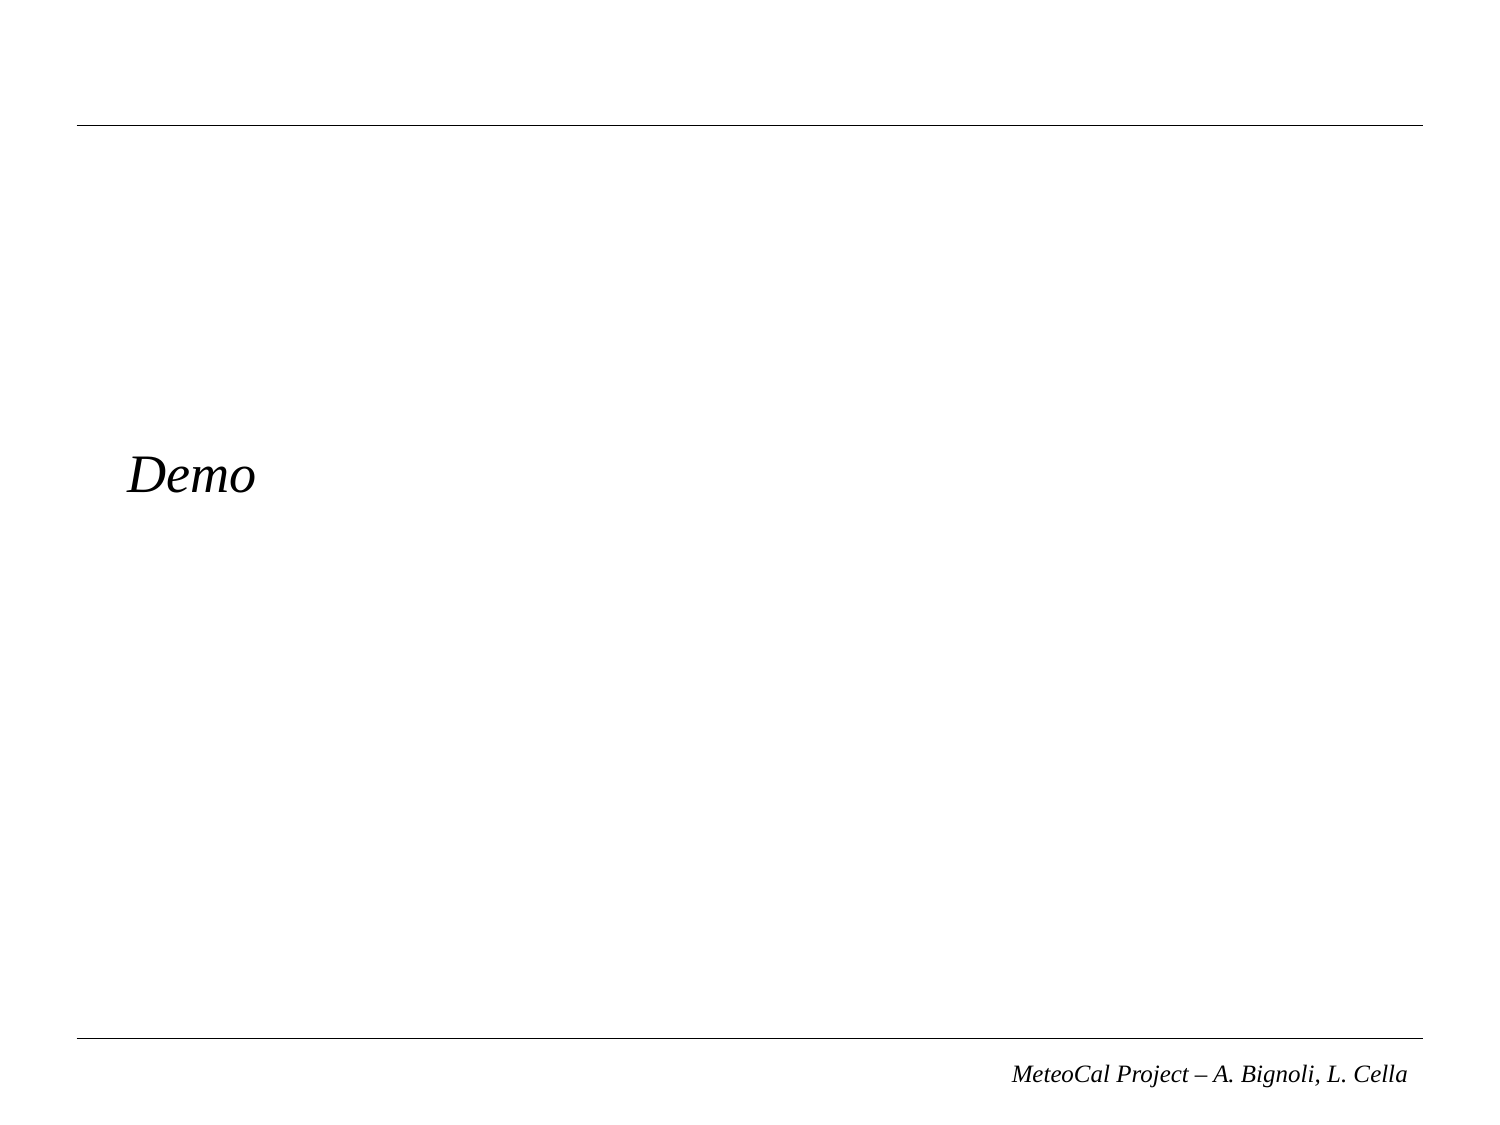

# Demo
MeteoCal Project – A. Bignoli, L. Cella